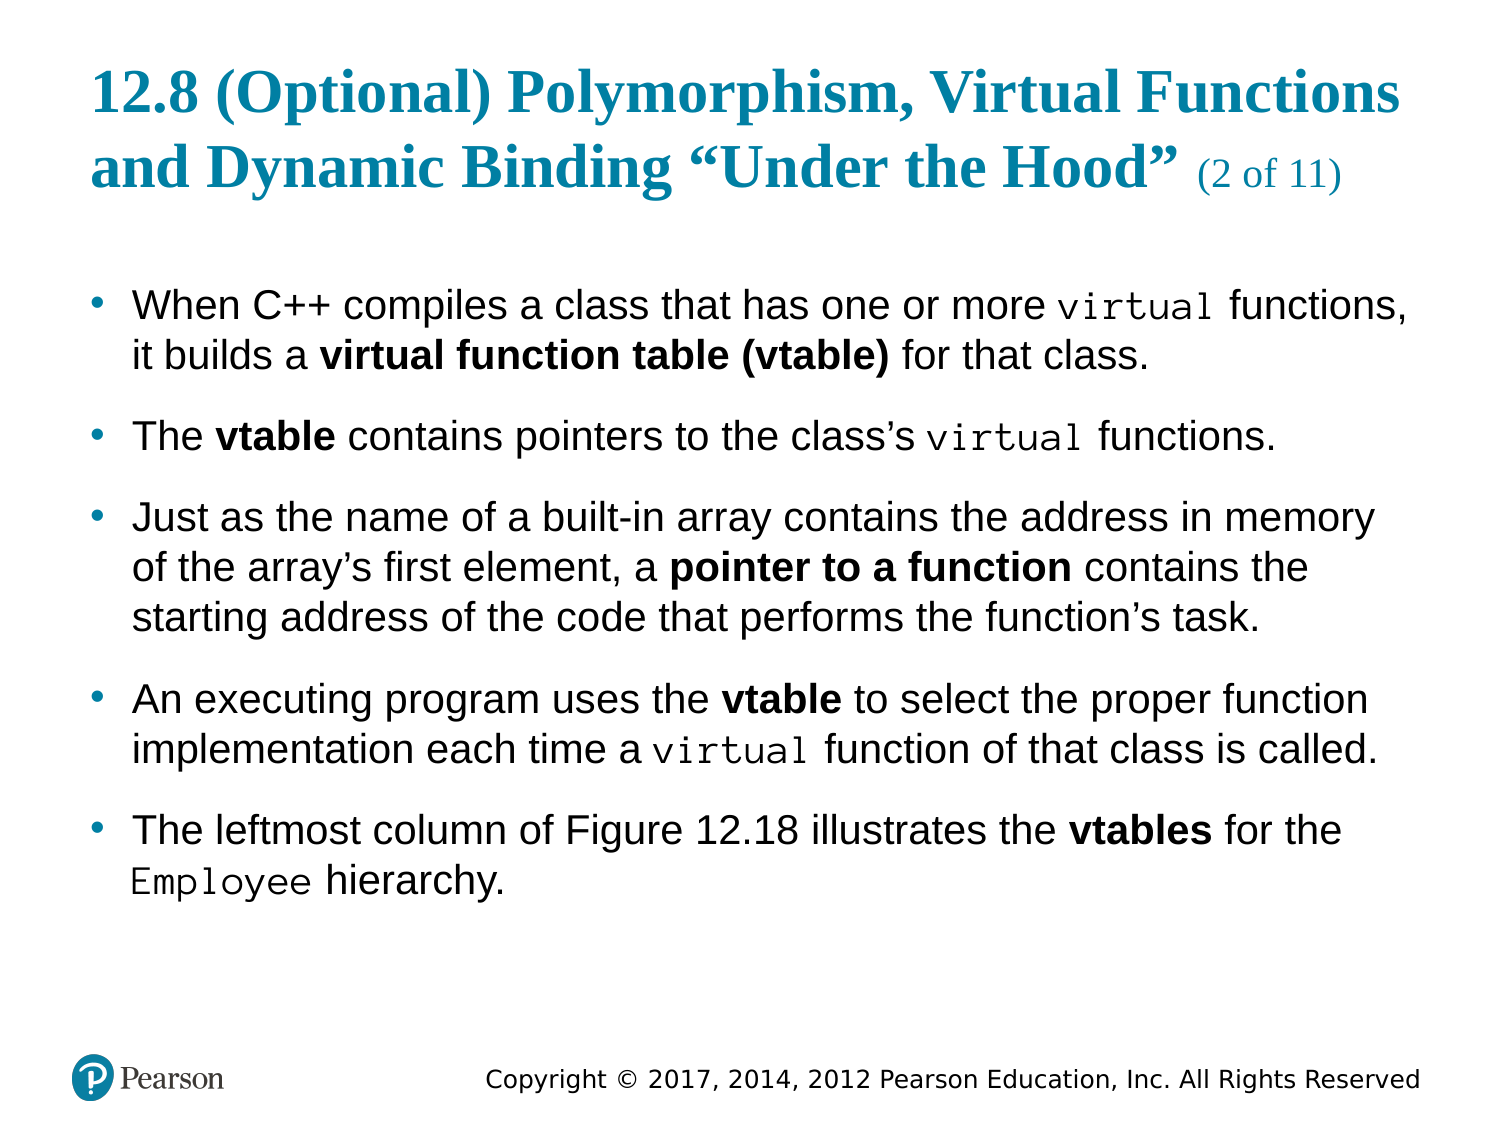

# 12.8 (Optional) Polymorphism, Virtual Functions and Dynamic Binding “Under the Hood” (2 of 11)
When C++ compiles a class that has one or more virtual functions, it builds a virtual function table (vtable) for that class.
The vtable contains pointers to the class’s virtual functions.
Just as the name of a built-in array contains the address in memory of the array’s first element, a pointer to a function contains the starting address of the code that performs the function’s task.
An executing program uses the vtable to select the proper function implementation each time a virtual function of that class is called.
The leftmost column of Figure 12.18 illustrates the vtables for the Employee hierarchy.